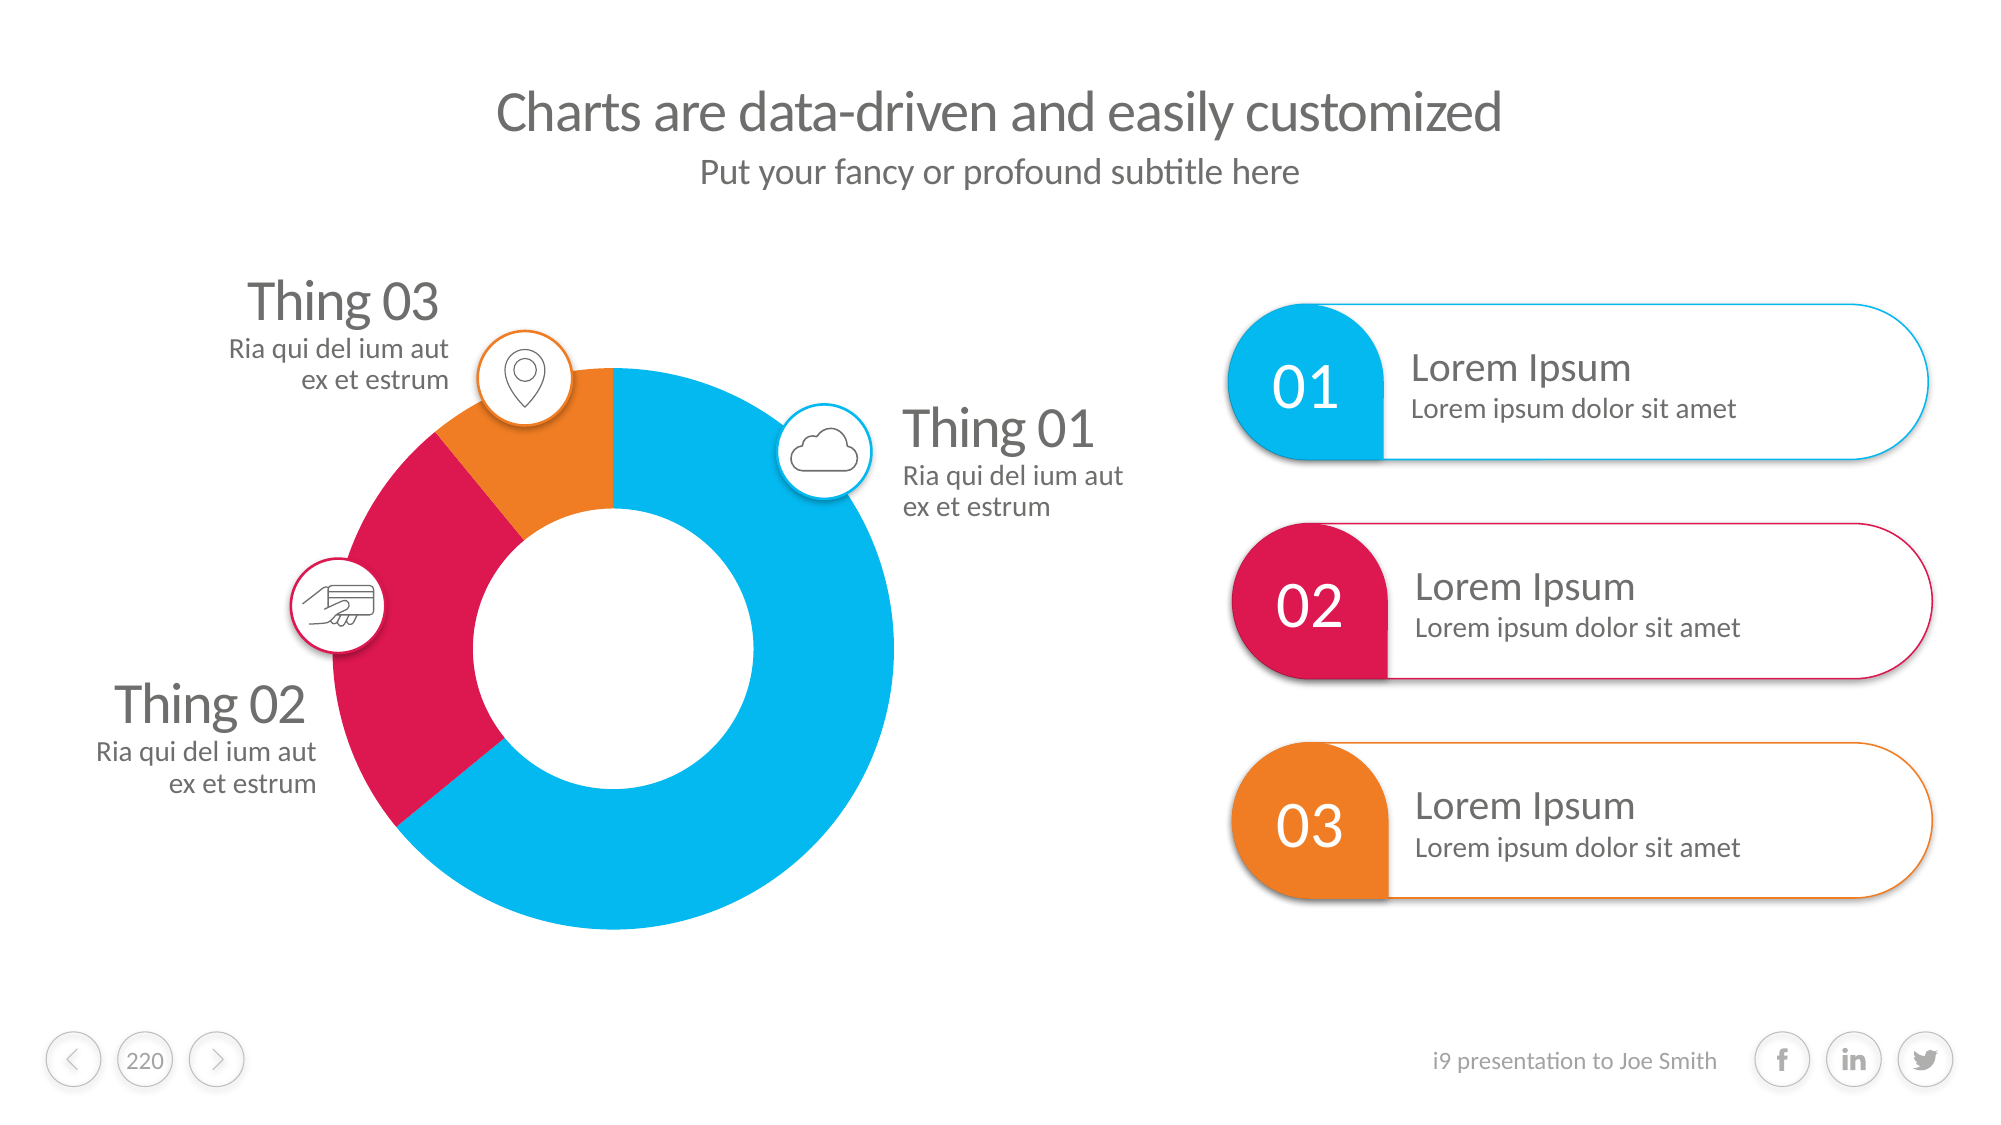

# Charts are data-driven and easily customized
Put your fancy or profound subtitle here
Thing 03
Ria qui del ium aut ex et estrum
Lorem Ipsum
Lorem ipsum dolor sit amet
01

### Chart

| Category | Sales |
|---|---|
| 1st Qtr | 8.200000000000001 |
| 2nd Qtr | 3.2 |
| 3rd Qtr | 1.4 |
Thing 01
Ria qui del ium aut ex et estrum

Lorem Ipsum
Lorem ipsum dolor sit amet
02

Thing 02
Ria qui del ium aut ex et estrum
Lorem Ipsum
Lorem ipsum dolor sit amet
03